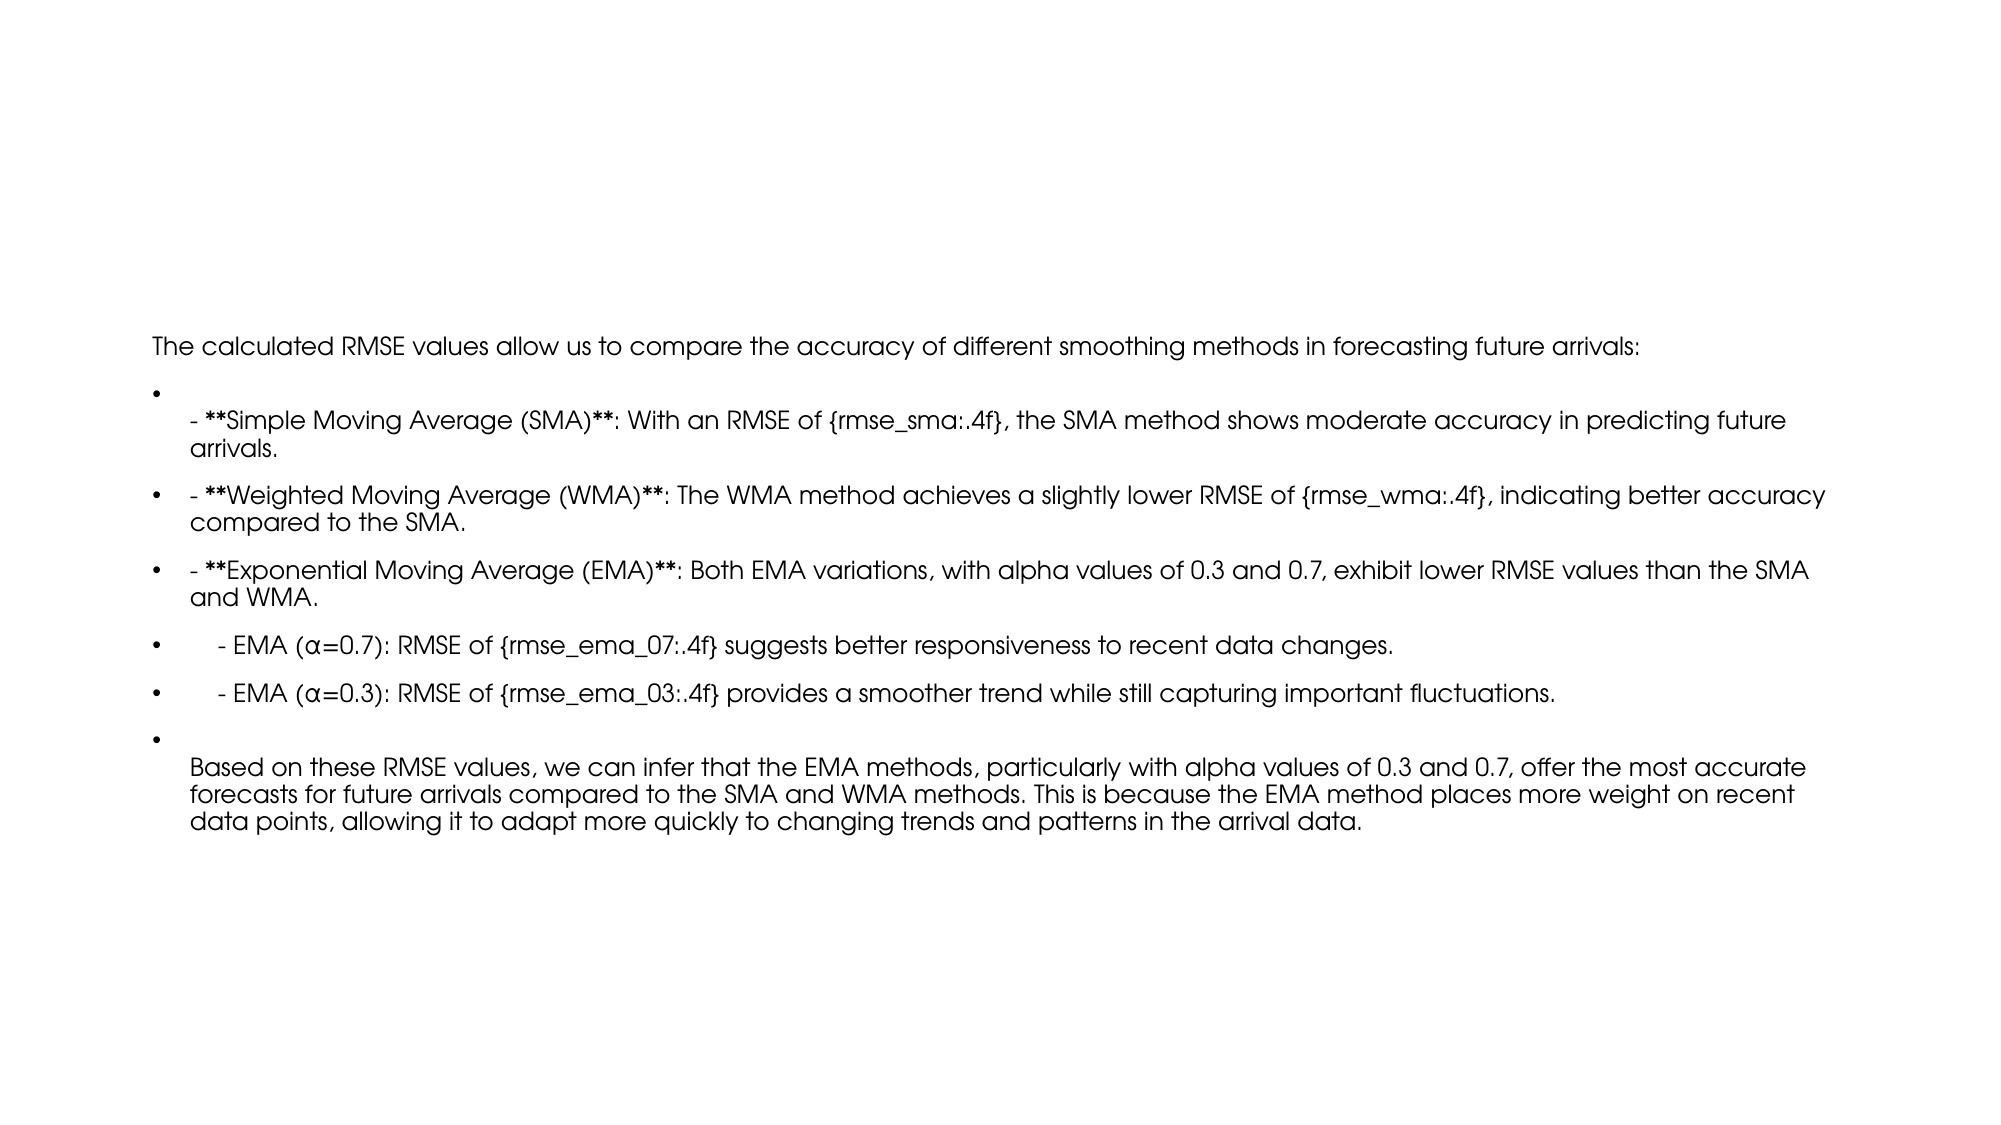

#
The calculated RMSE values allow us to compare the accuracy of different smoothing methods in forecasting future arrivals:
- **Simple Moving Average (SMA)**: With an RMSE of {rmse_sma:.4f}, the SMA method shows moderate accuracy in predicting future arrivals.
- **Weighted Moving Average (WMA)**: The WMA method achieves a slightly lower RMSE of {rmse_wma:.4f}, indicating better accuracy compared to the SMA.
- **Exponential Moving Average (EMA)**: Both EMA variations, with alpha values of 0.3 and 0.7, exhibit lower RMSE values than the SMA and WMA.
    - EMA (α=0.7): RMSE of {rmse_ema_07:.4f} suggests better responsiveness to recent data changes.
    - EMA (α=0.3): RMSE of {rmse_ema_03:.4f} provides a smoother trend while still capturing important fluctuations.
Based on these RMSE values, we can infer that the EMA methods, particularly with alpha values of 0.3 and 0.7, offer the most accurate forecasts for future arrivals compared to the SMA and WMA methods. This is because the EMA method places more weight on recent data points, allowing it to adapt more quickly to changing trends and patterns in the arrival data.